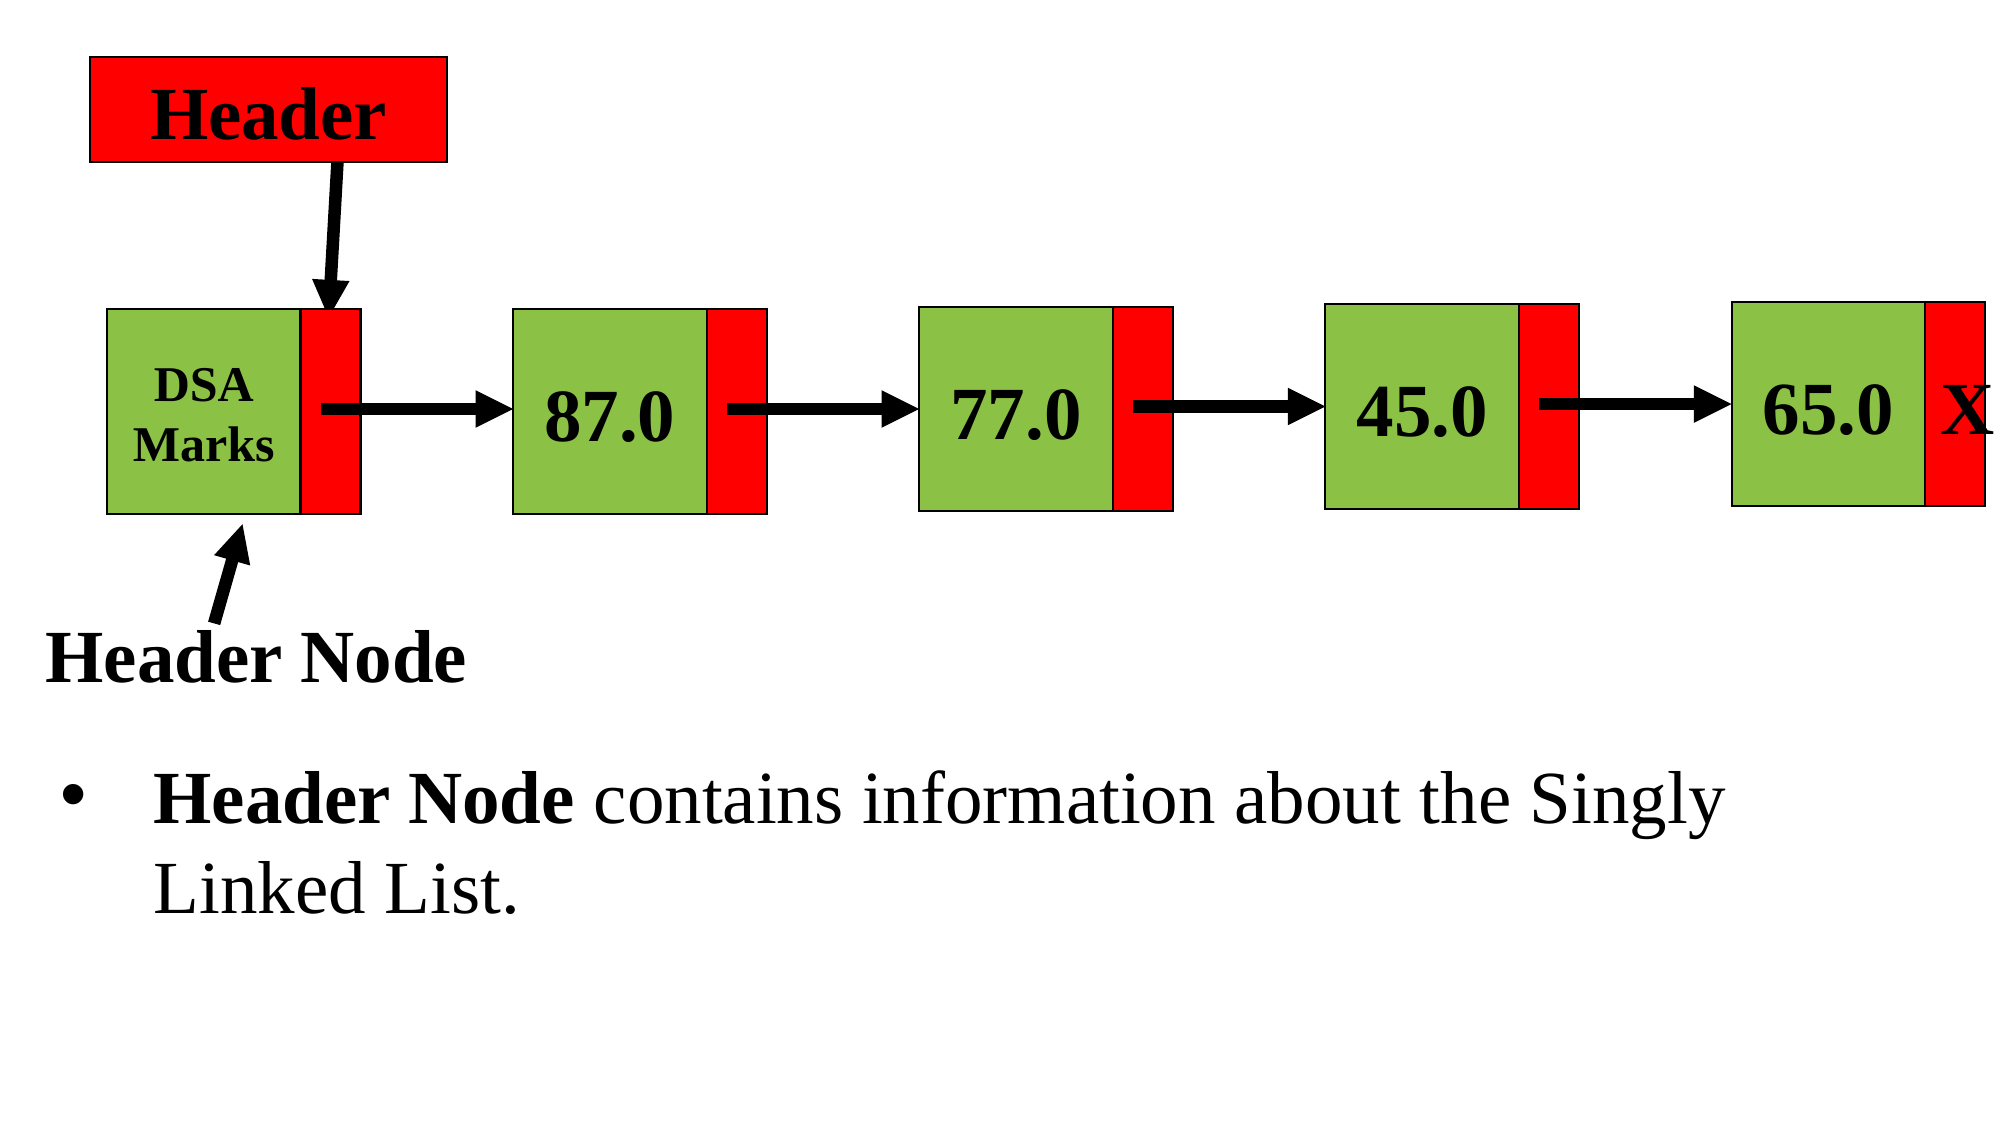

Header
65.0
X
45.0

77.0

DSA
Marks

87.0

Header Node
Header Node contains information about the Singly Linked List.